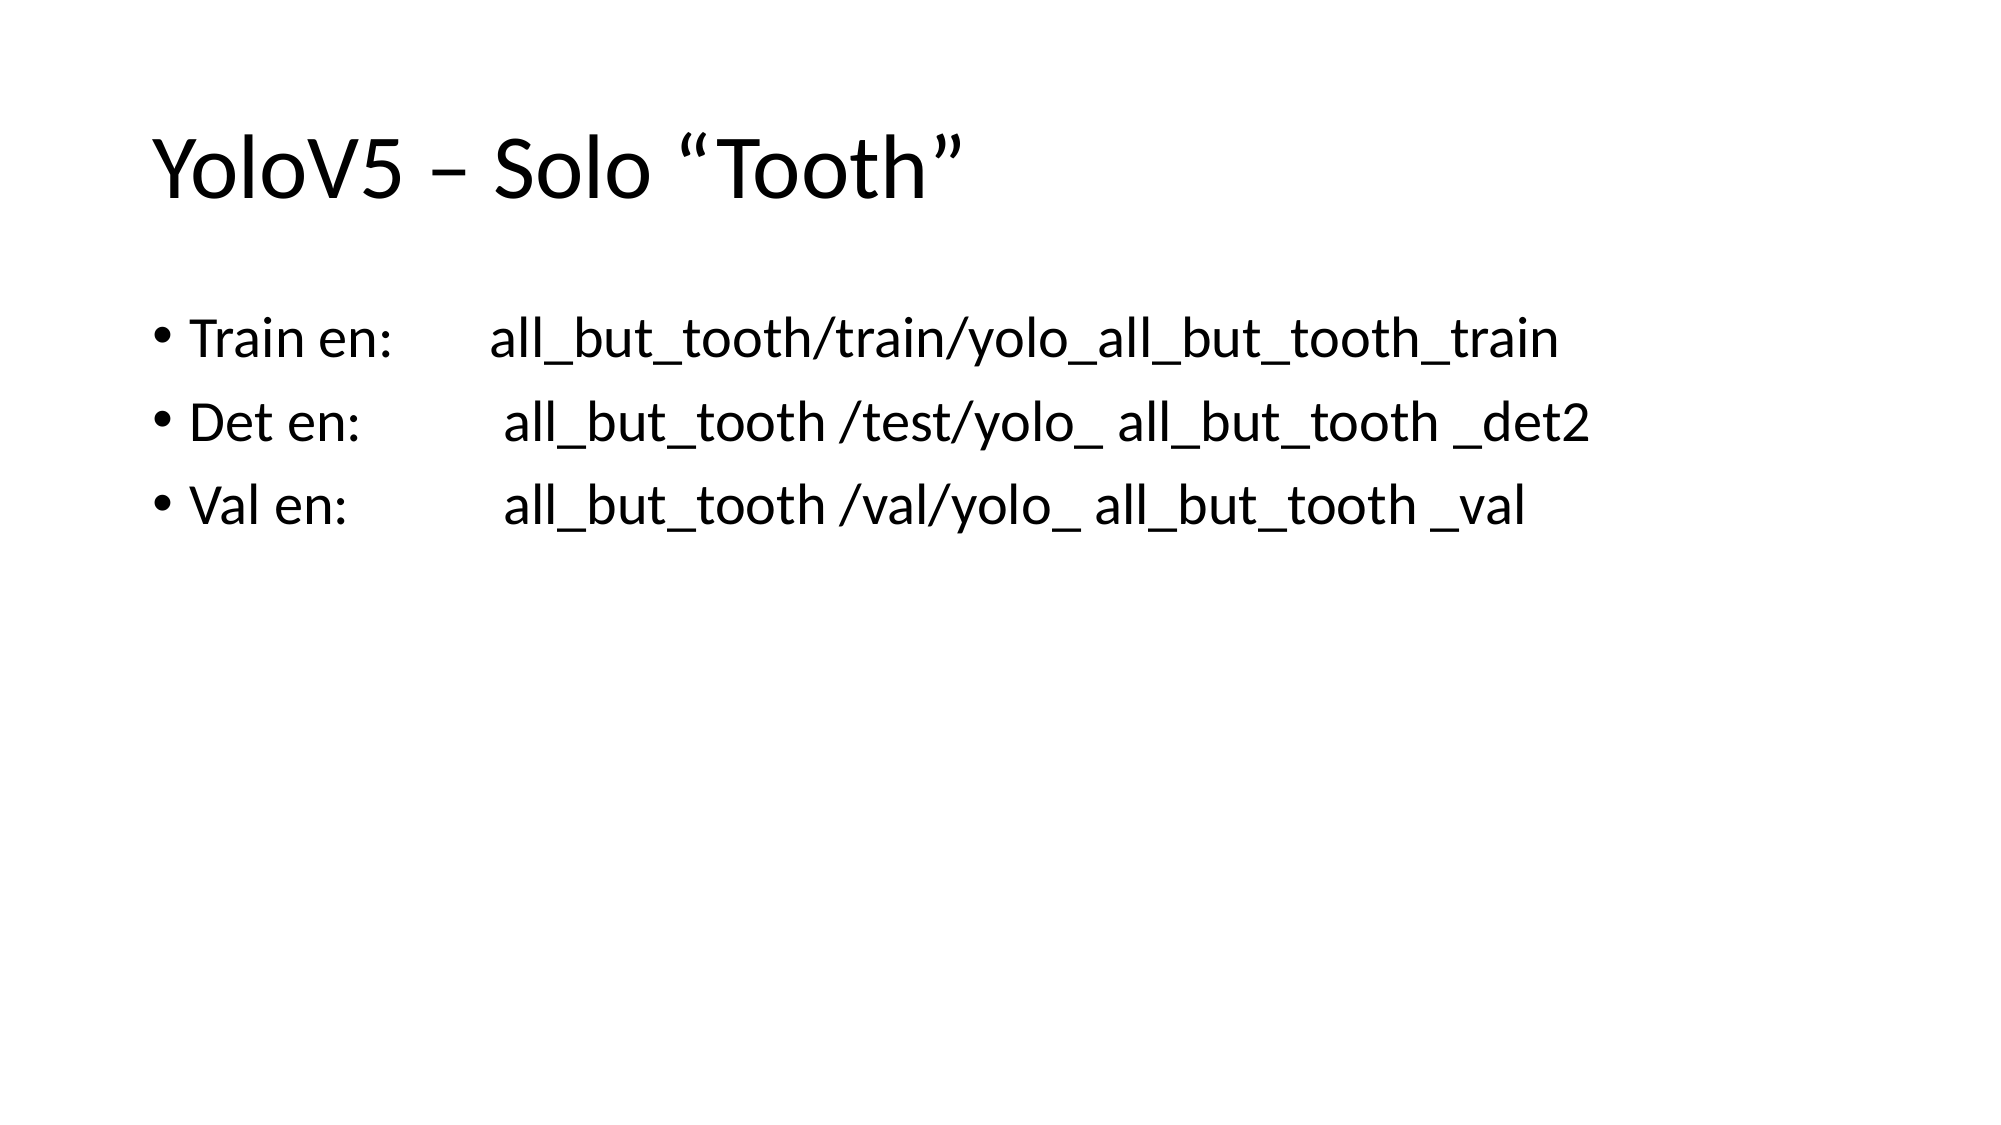

# YoloV5 – Solo “Tooth”
Train en: 	all_but_tooth/train/yolo_all_but_tooth_train
Det en: 	 all_but_tooth /test/yolo_ all_but_tooth _det2
Val en:	 all_but_tooth /val/yolo_ all_but_tooth _val